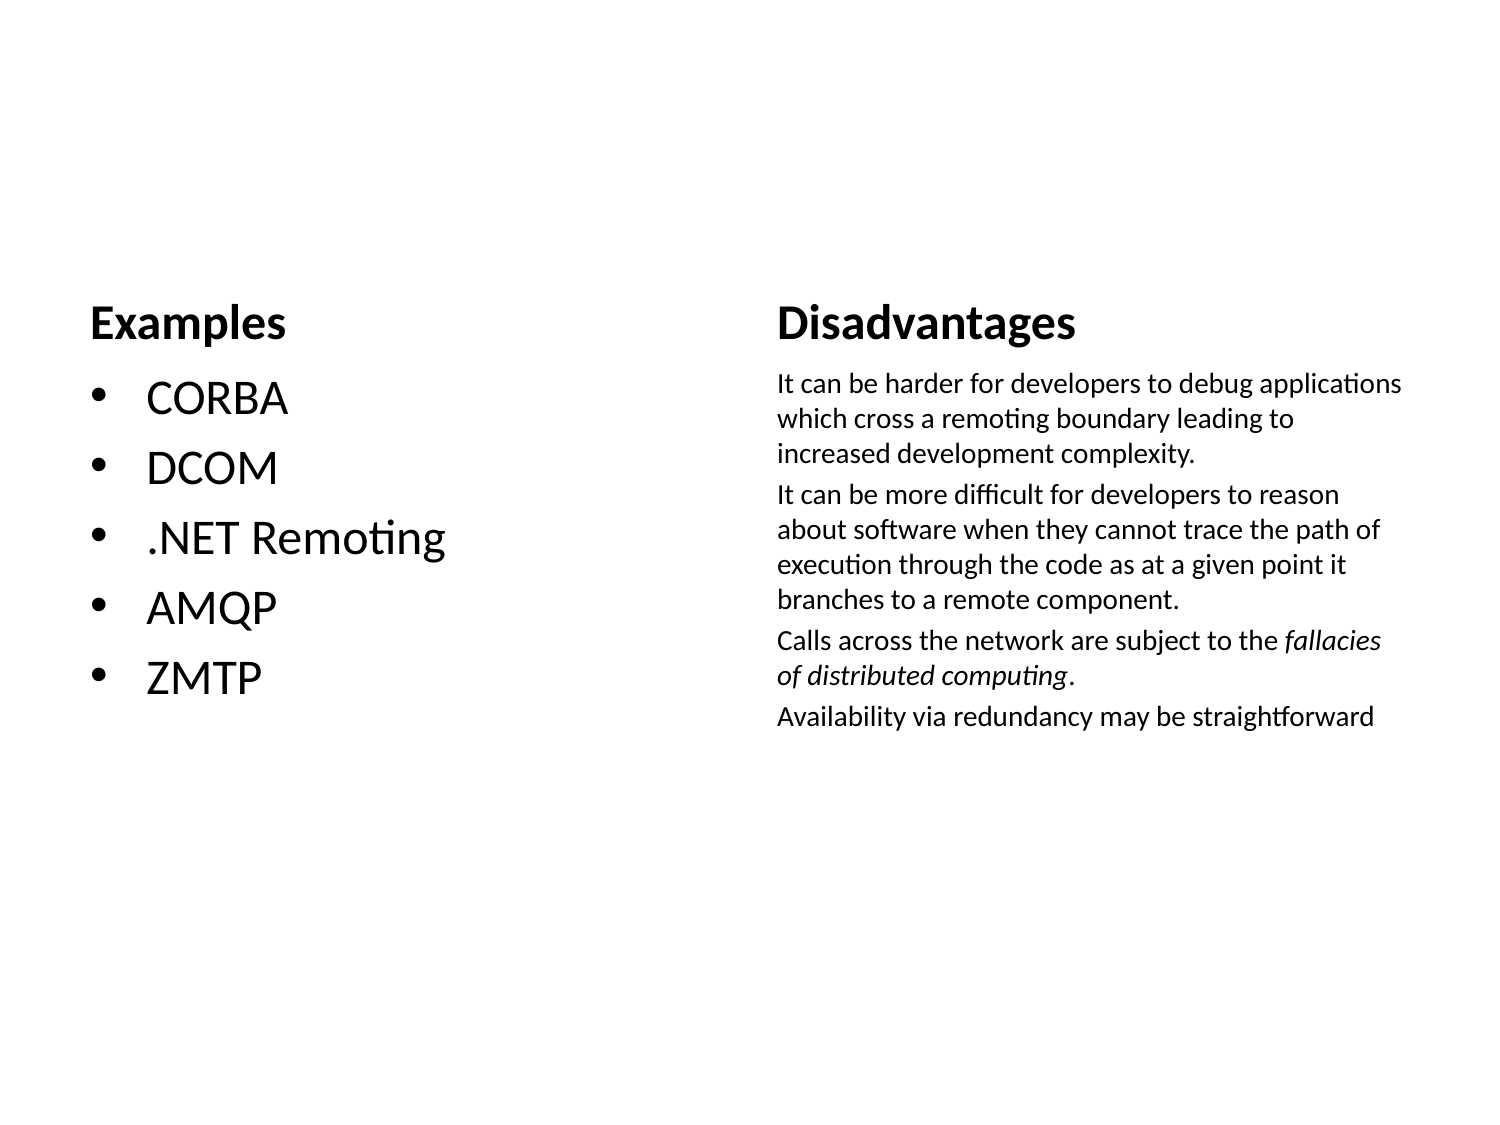

#
Examples
Disadvantages
CORBA
DCOM
.NET Remoting
AMQP
ZMTP
It can be harder for developers to debug applications which cross a remoting boundary leading to increased development complexity.
It can be more difficult for developers to reason about software when they cannot trace the path of execution through the code as at a given point it branches to a remote component.
Calls across the network are subject to the fallacies of distributed computing.
Availability via redundancy may be straightforward